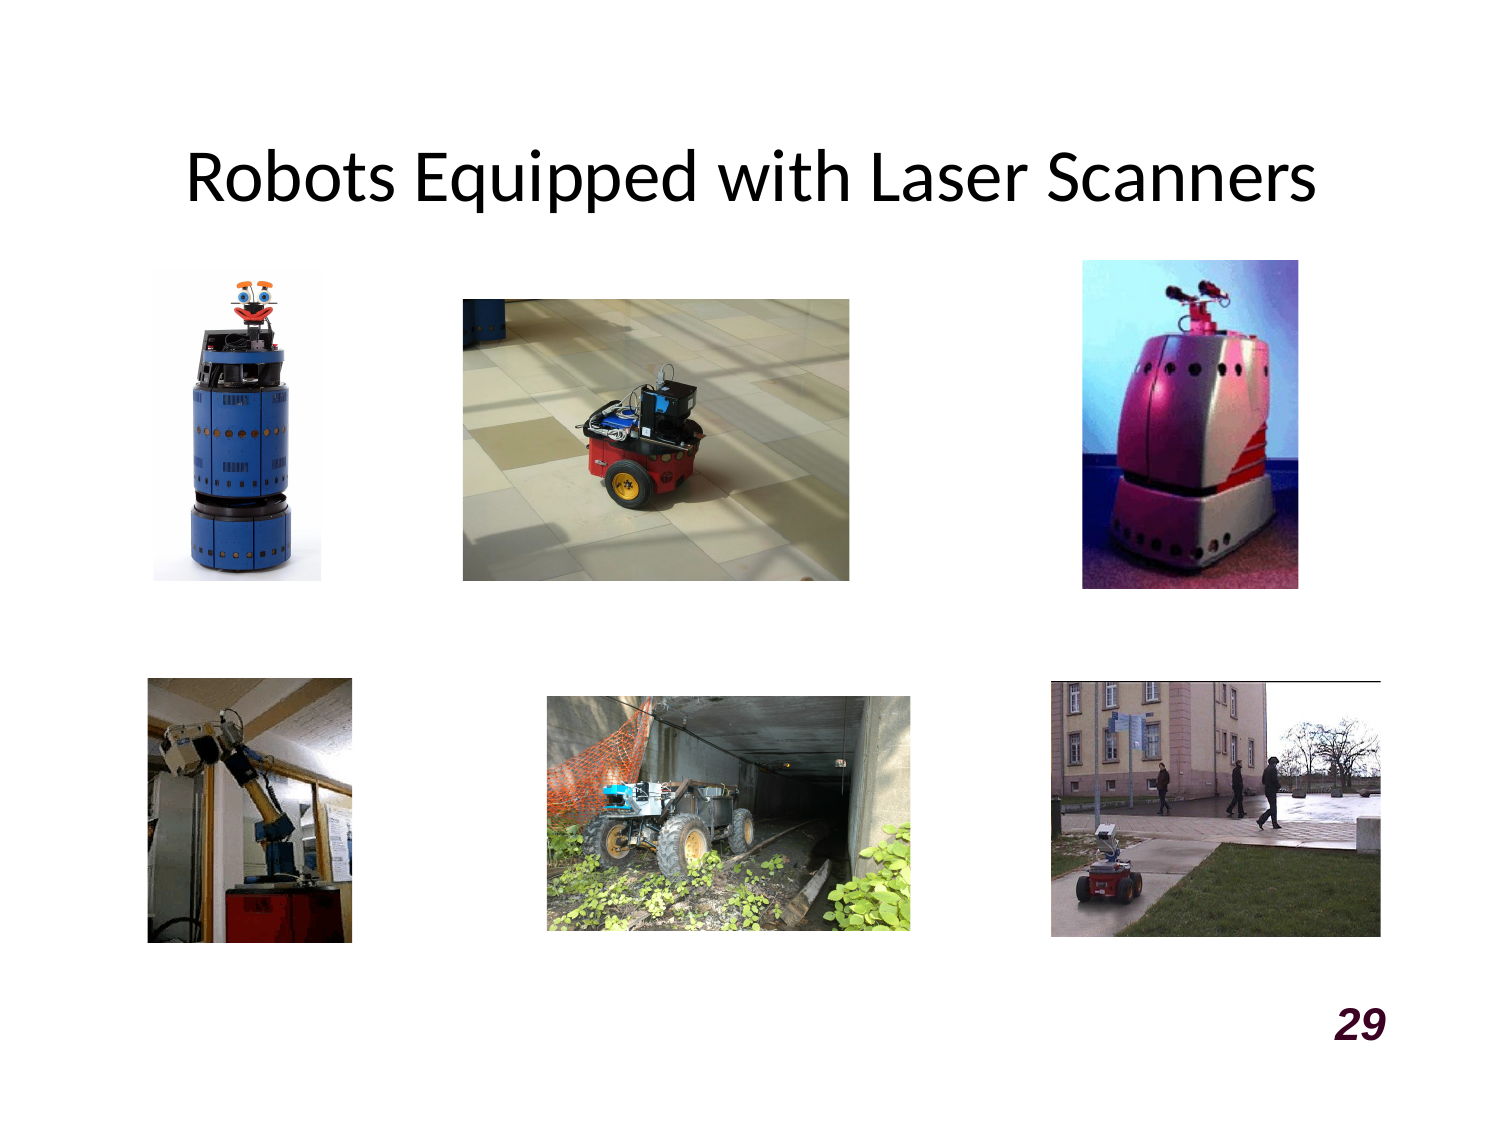

# Robots Equipped with Laser Scanners

29